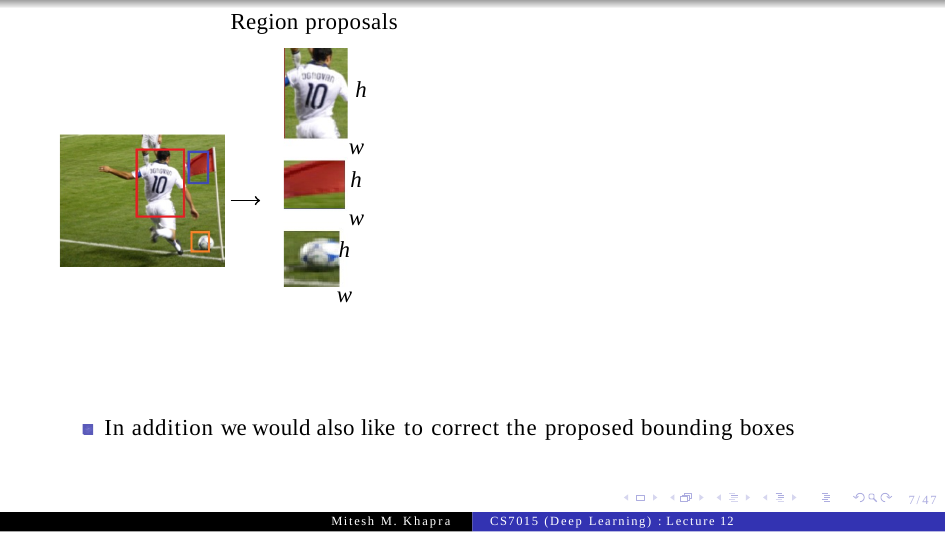

Region proposals

h

w
h
w
h
w

In addition we would also like to correct the proposed bounding boxes

7/47

Mitesh M. Khapra
CS7015 (Deep Learning) : Lecture 12